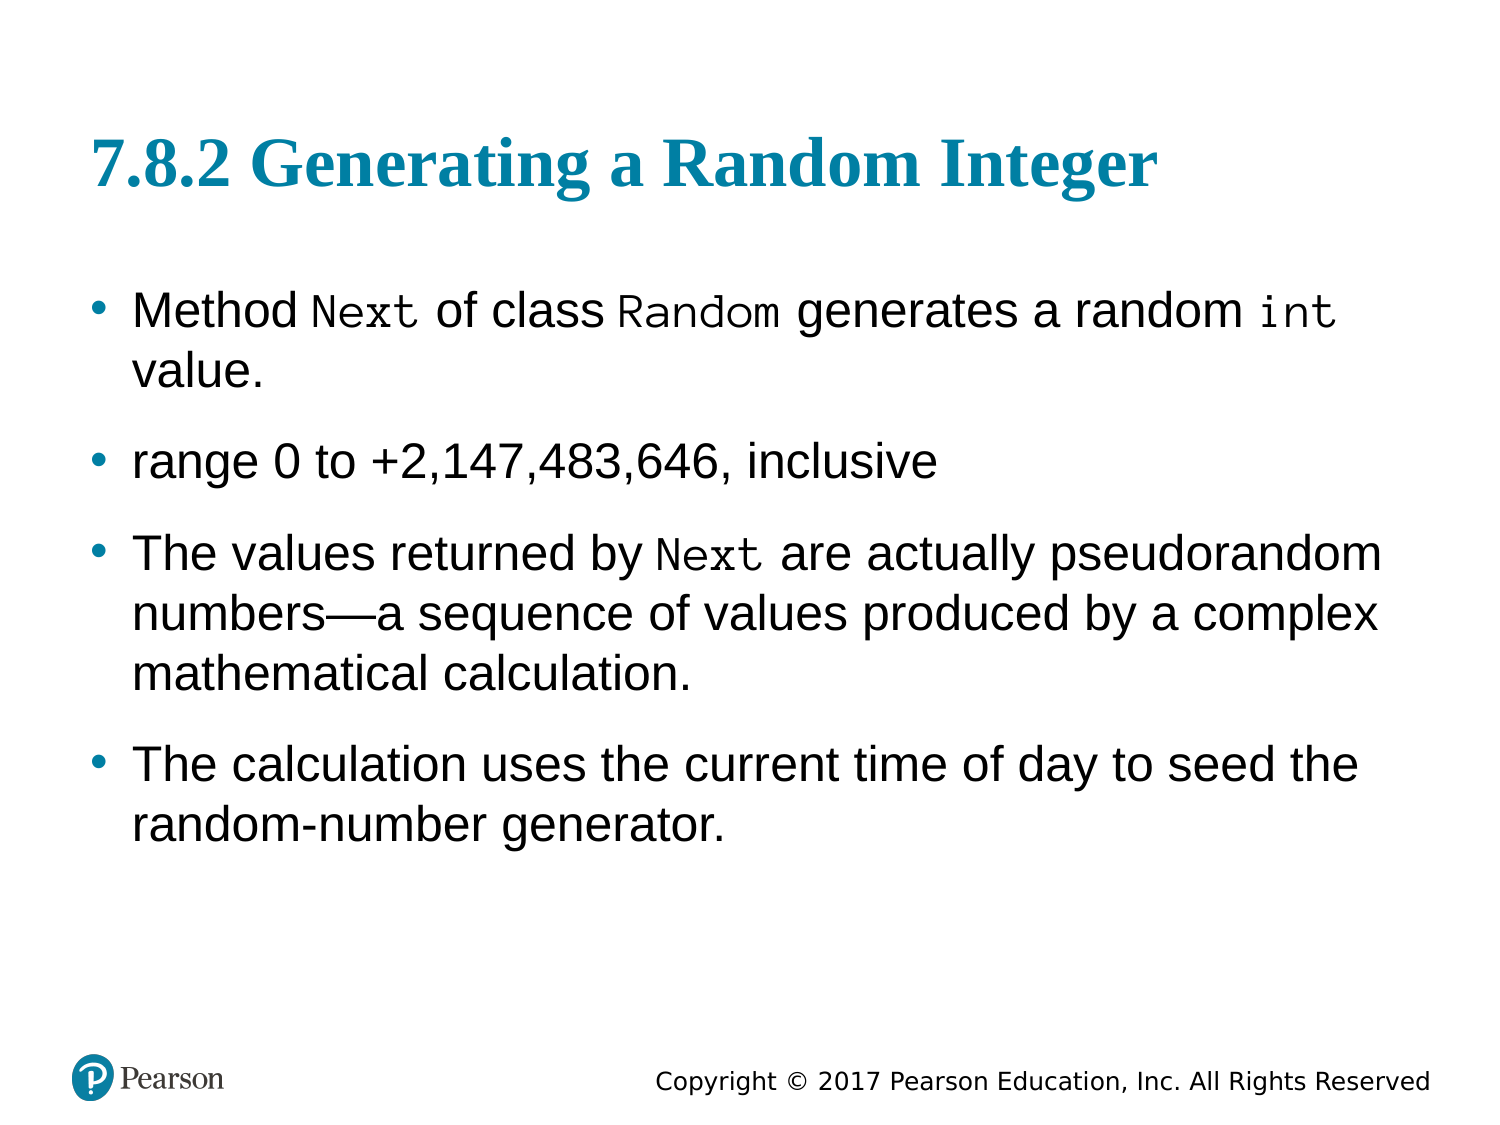

# 7.8.2 Generating a Random Integer
Method Next of class Random generates a random int value.
range 0 to +2,147,483,646, inclusive
The values returned by Next are actually pseudorandom numbers—a sequence of values produced by a complex mathematical calculation.
The calculation uses the current time of day to seed the random-number generator.